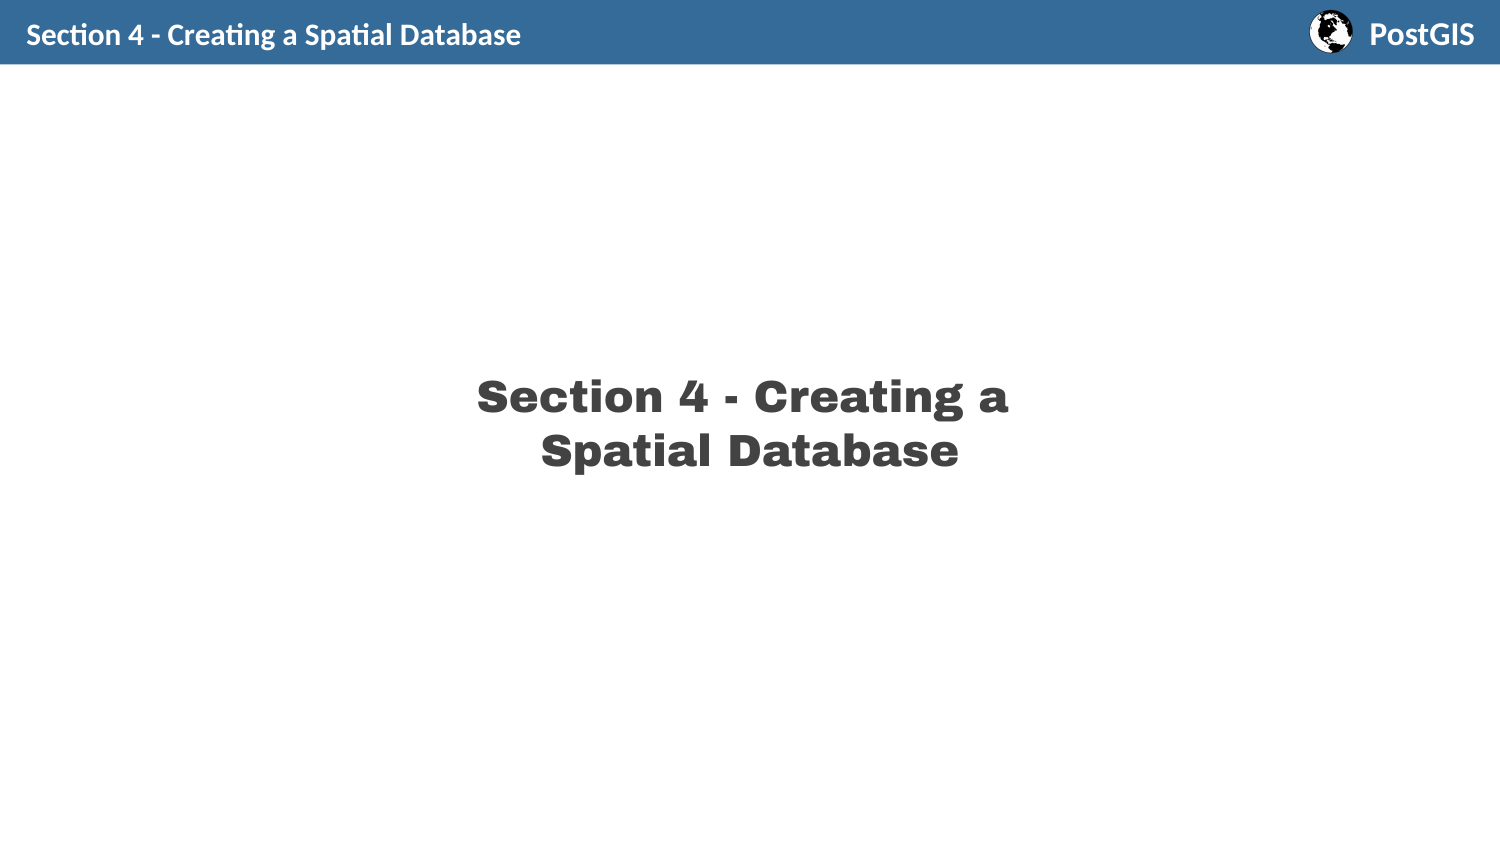

Section 4 - Creating a Spatial Database
# Section 4 - Creating a Spatial Database